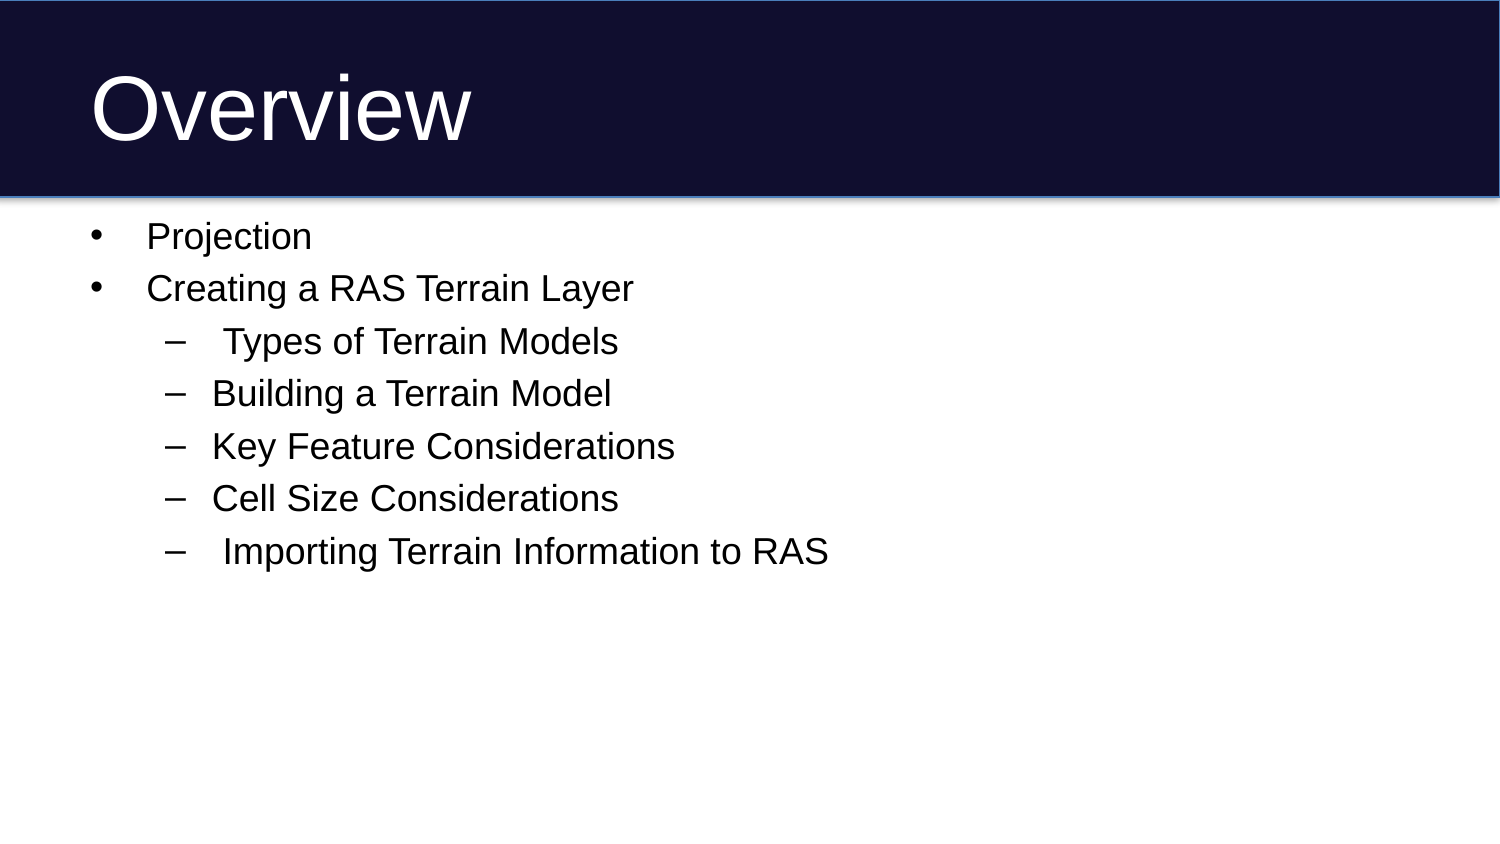

# Overview
Projection
Creating a RAS Terrain Layer
 Types of Terrain Models
Building a Terrain Model
Key Feature Considerations
Cell Size Considerations
 Importing Terrain Information to RAS